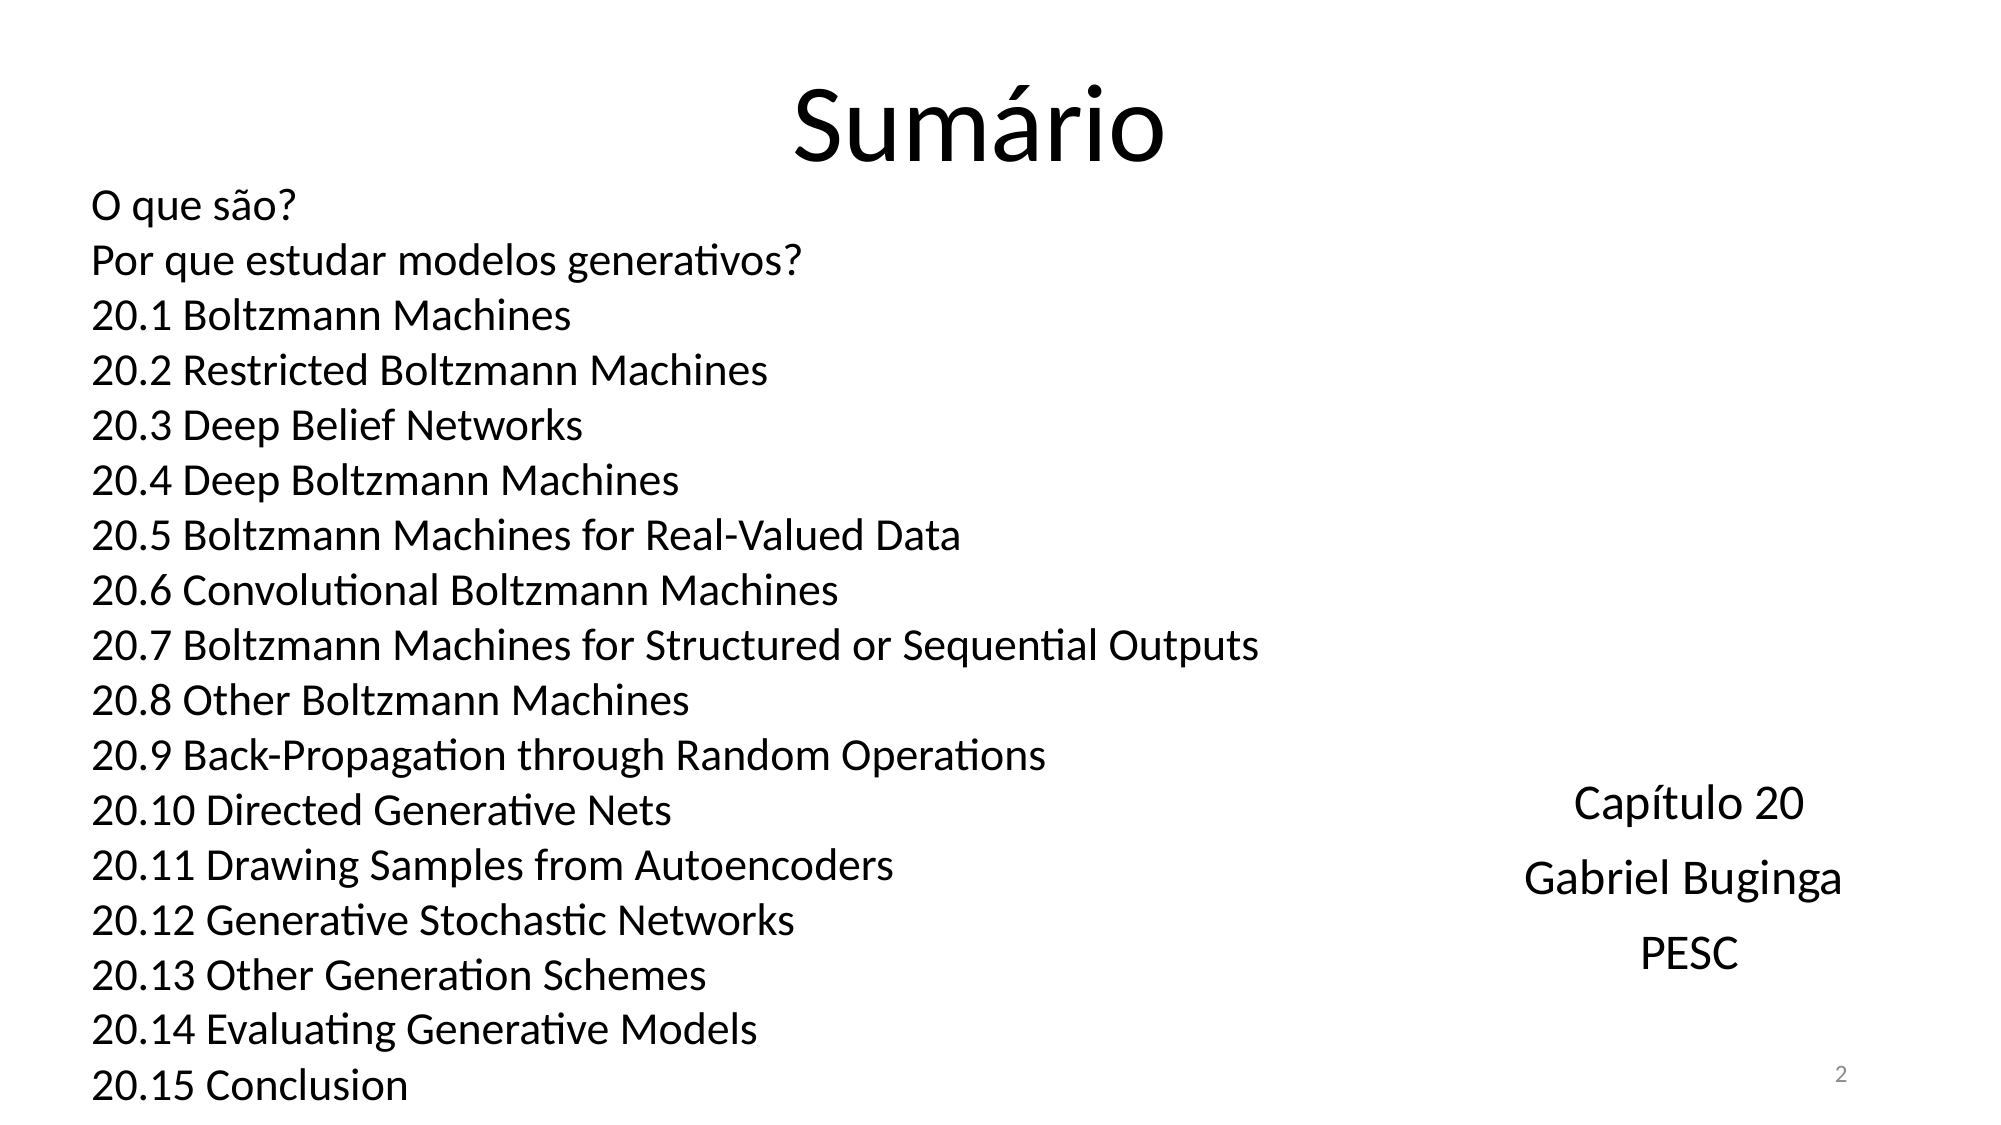

# Sumário
O que são?
Por que estudar modelos generativos?
20.1 Boltzmann Machines
20.2 Restricted Boltzmann Machines
20.3 Deep Belief Networks
20.4 Deep Boltzmann Machines
20.5 Boltzmann Machines for Real-Valued Data
20.6 Convolutional Boltzmann Machines
20.7 Boltzmann Machines for Structured or Sequential Outputs
20.8 Other Boltzmann Machines
20.9 Back-Propagation through Random Operations
20.10 Directed Generative Nets
20.11 Drawing Samples from Autoencoders
20.12 Generative Stochastic Networks
20.13 Other Generation Schemes
20.14 Evaluating Generative Models
20.15 Conclusion
Capítulo 20
Gabriel Buginga
PESC
2